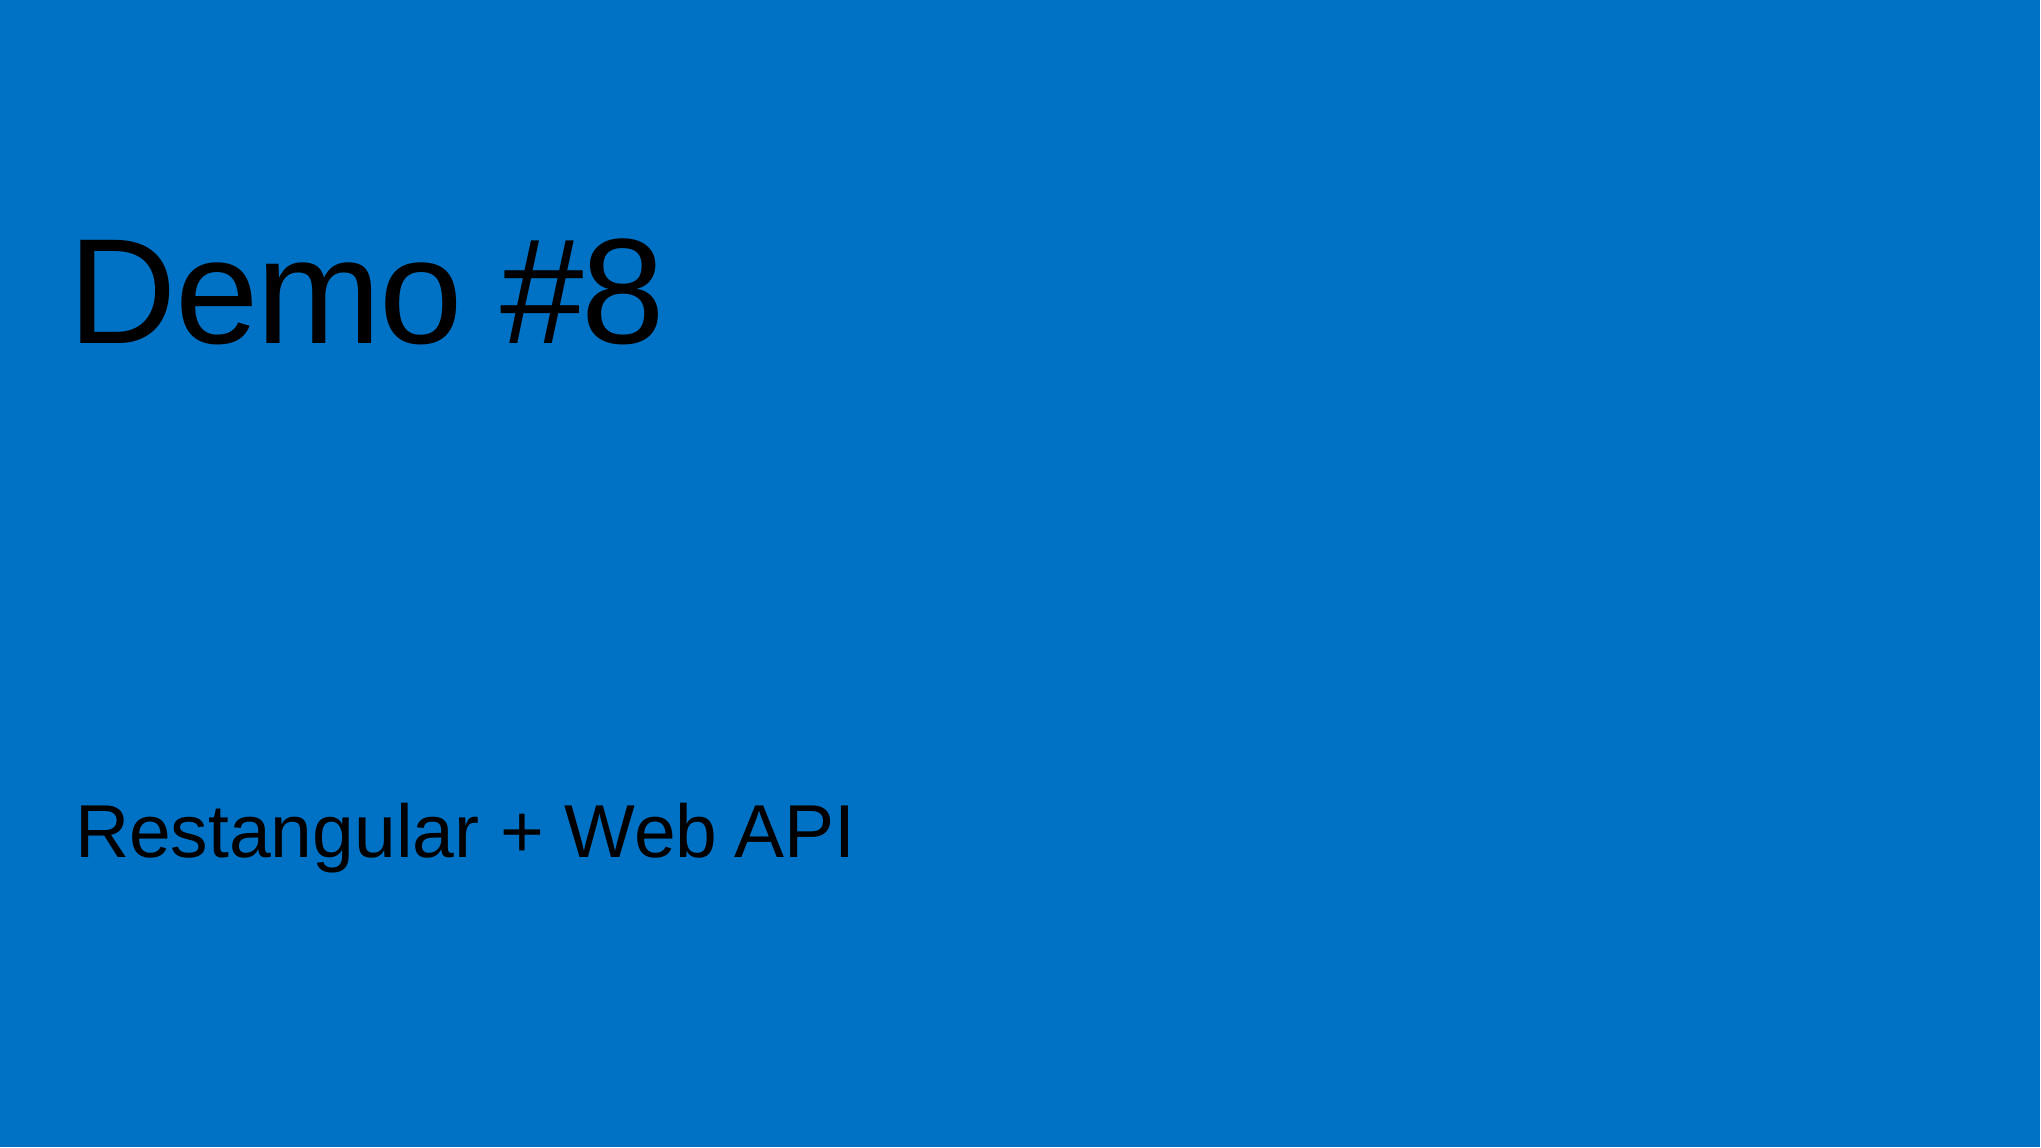

# Demo #8
Restangular + Web API